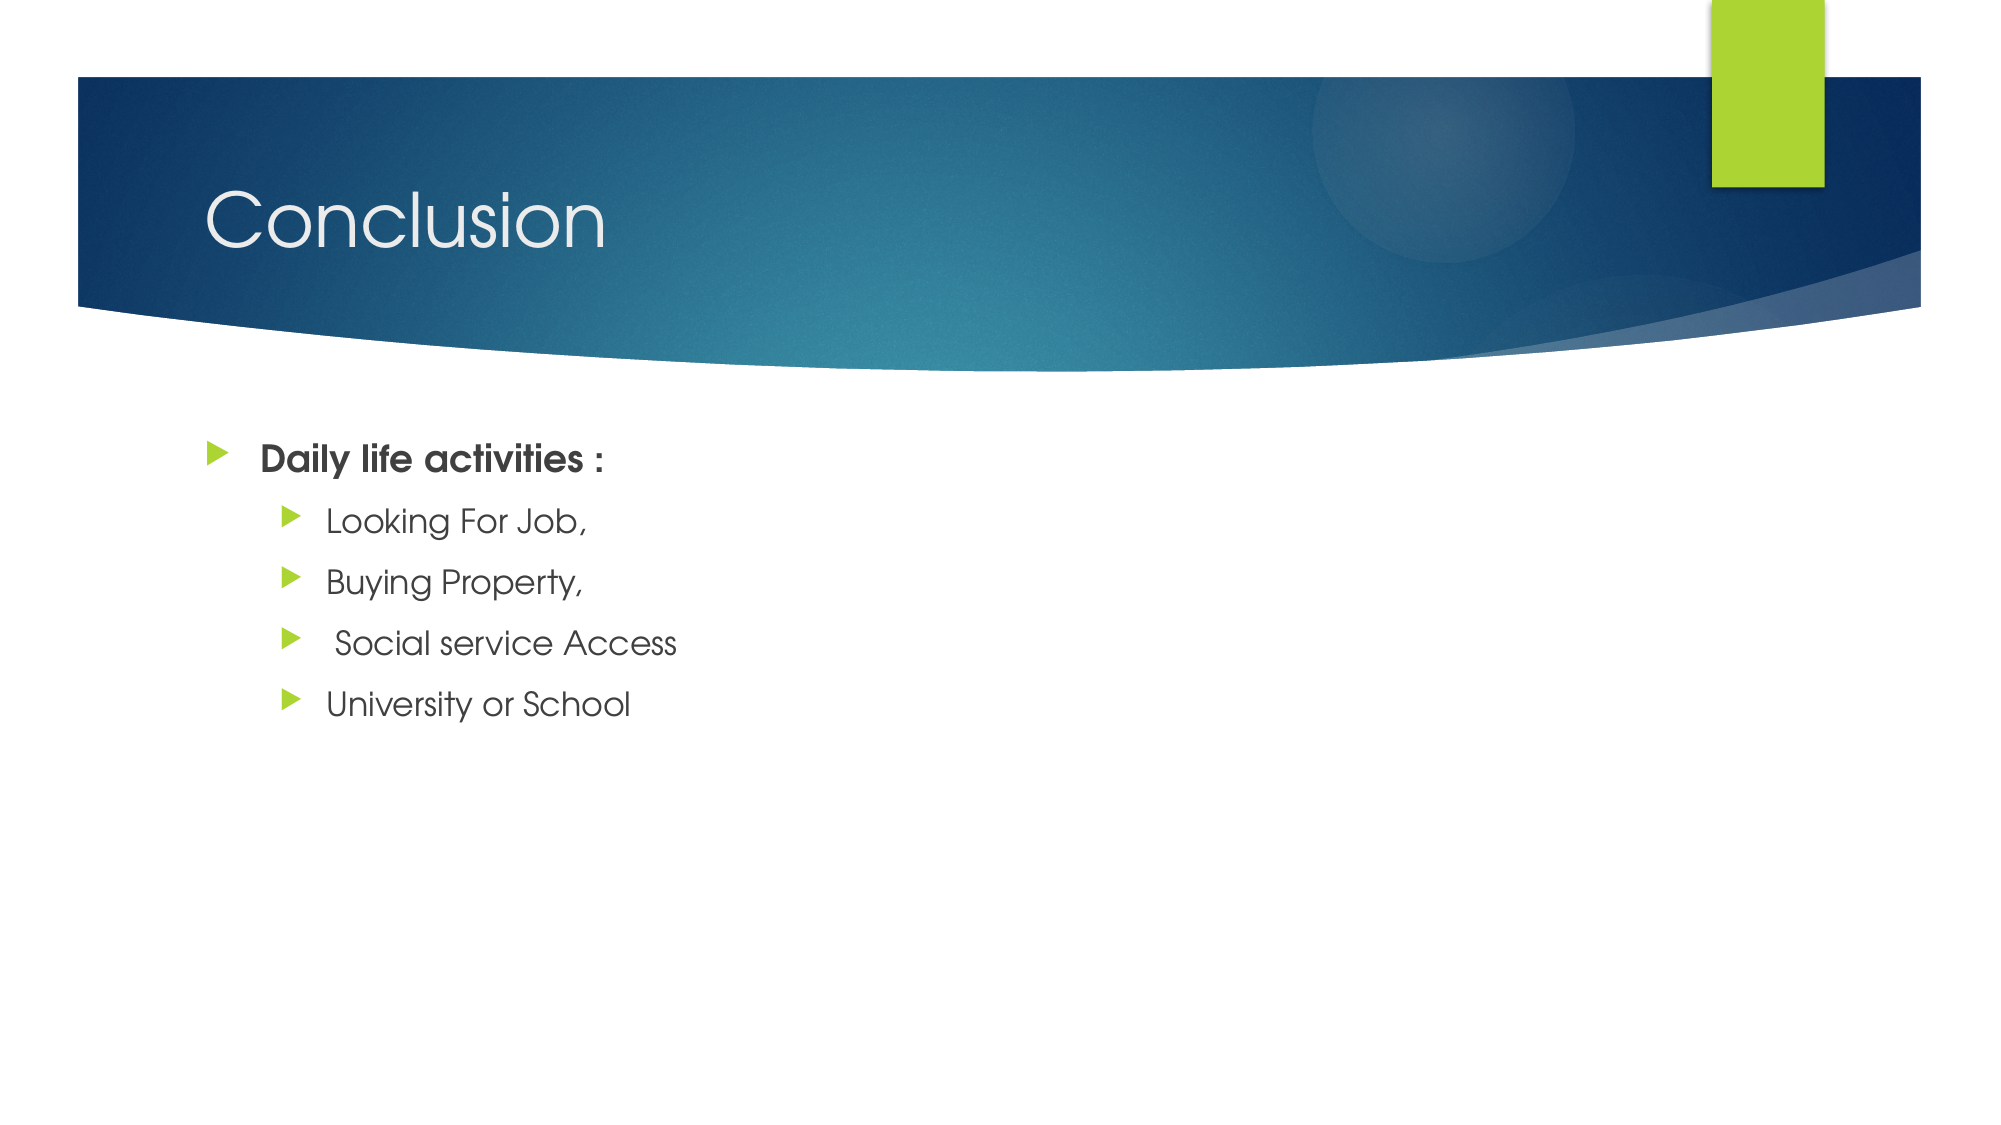

# Conclusion
Daily life activities :
Looking For Job,
Buying Property,
 Social service Access
University or School